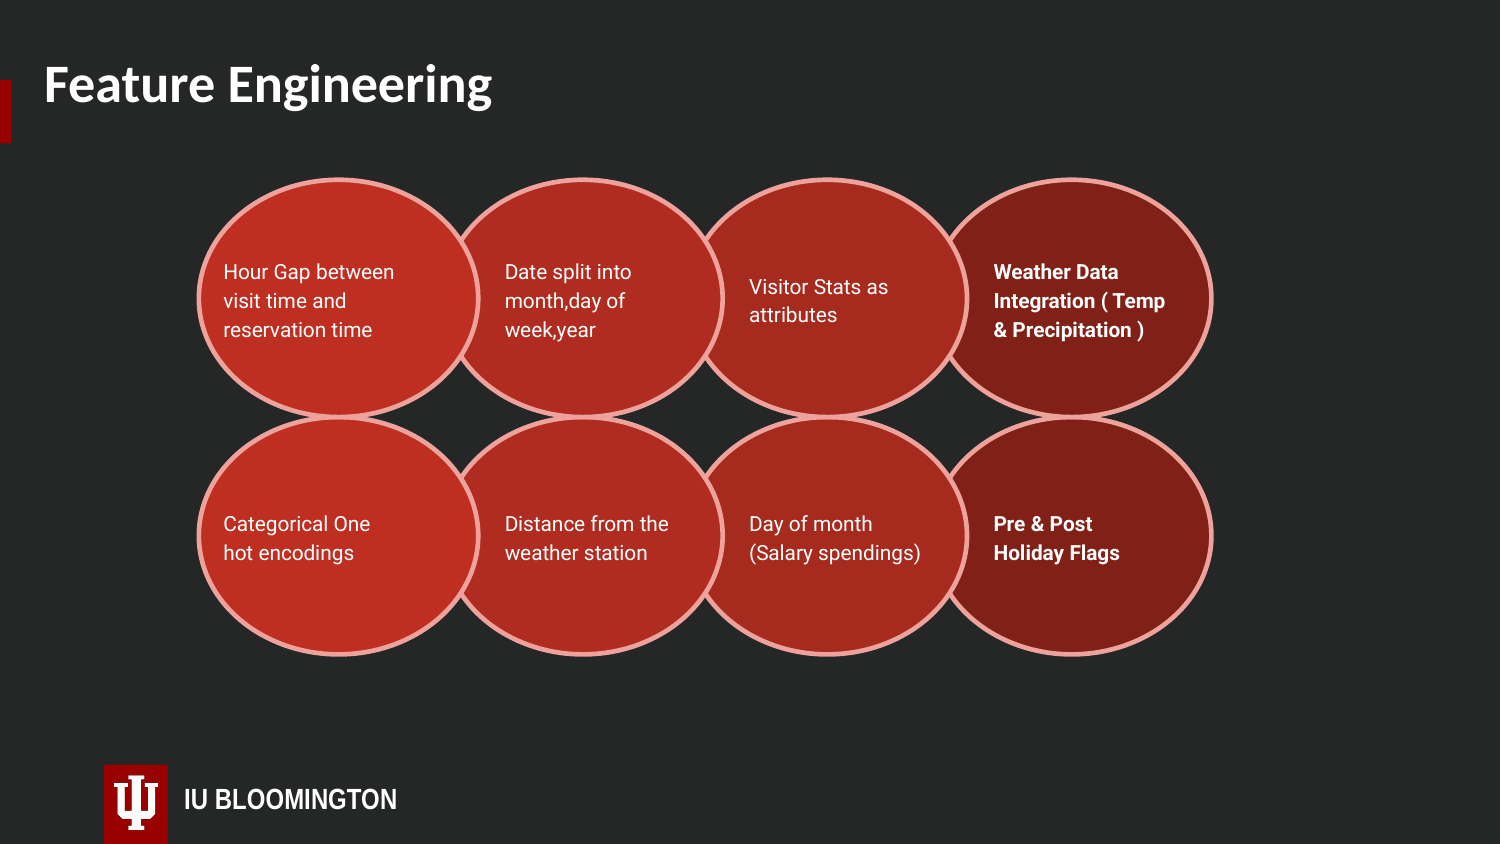

# Feature Engineering

Visitor Stats as attributes

Weather Data Integration ( Temp & Precipitation )

Hour Gap between visit time and reservation time

Date split into month,day of week,year

Day of month (Salary spendings)

Pre & Post Holiday Flags

Categorical One hot encodings

Distance from the weather station